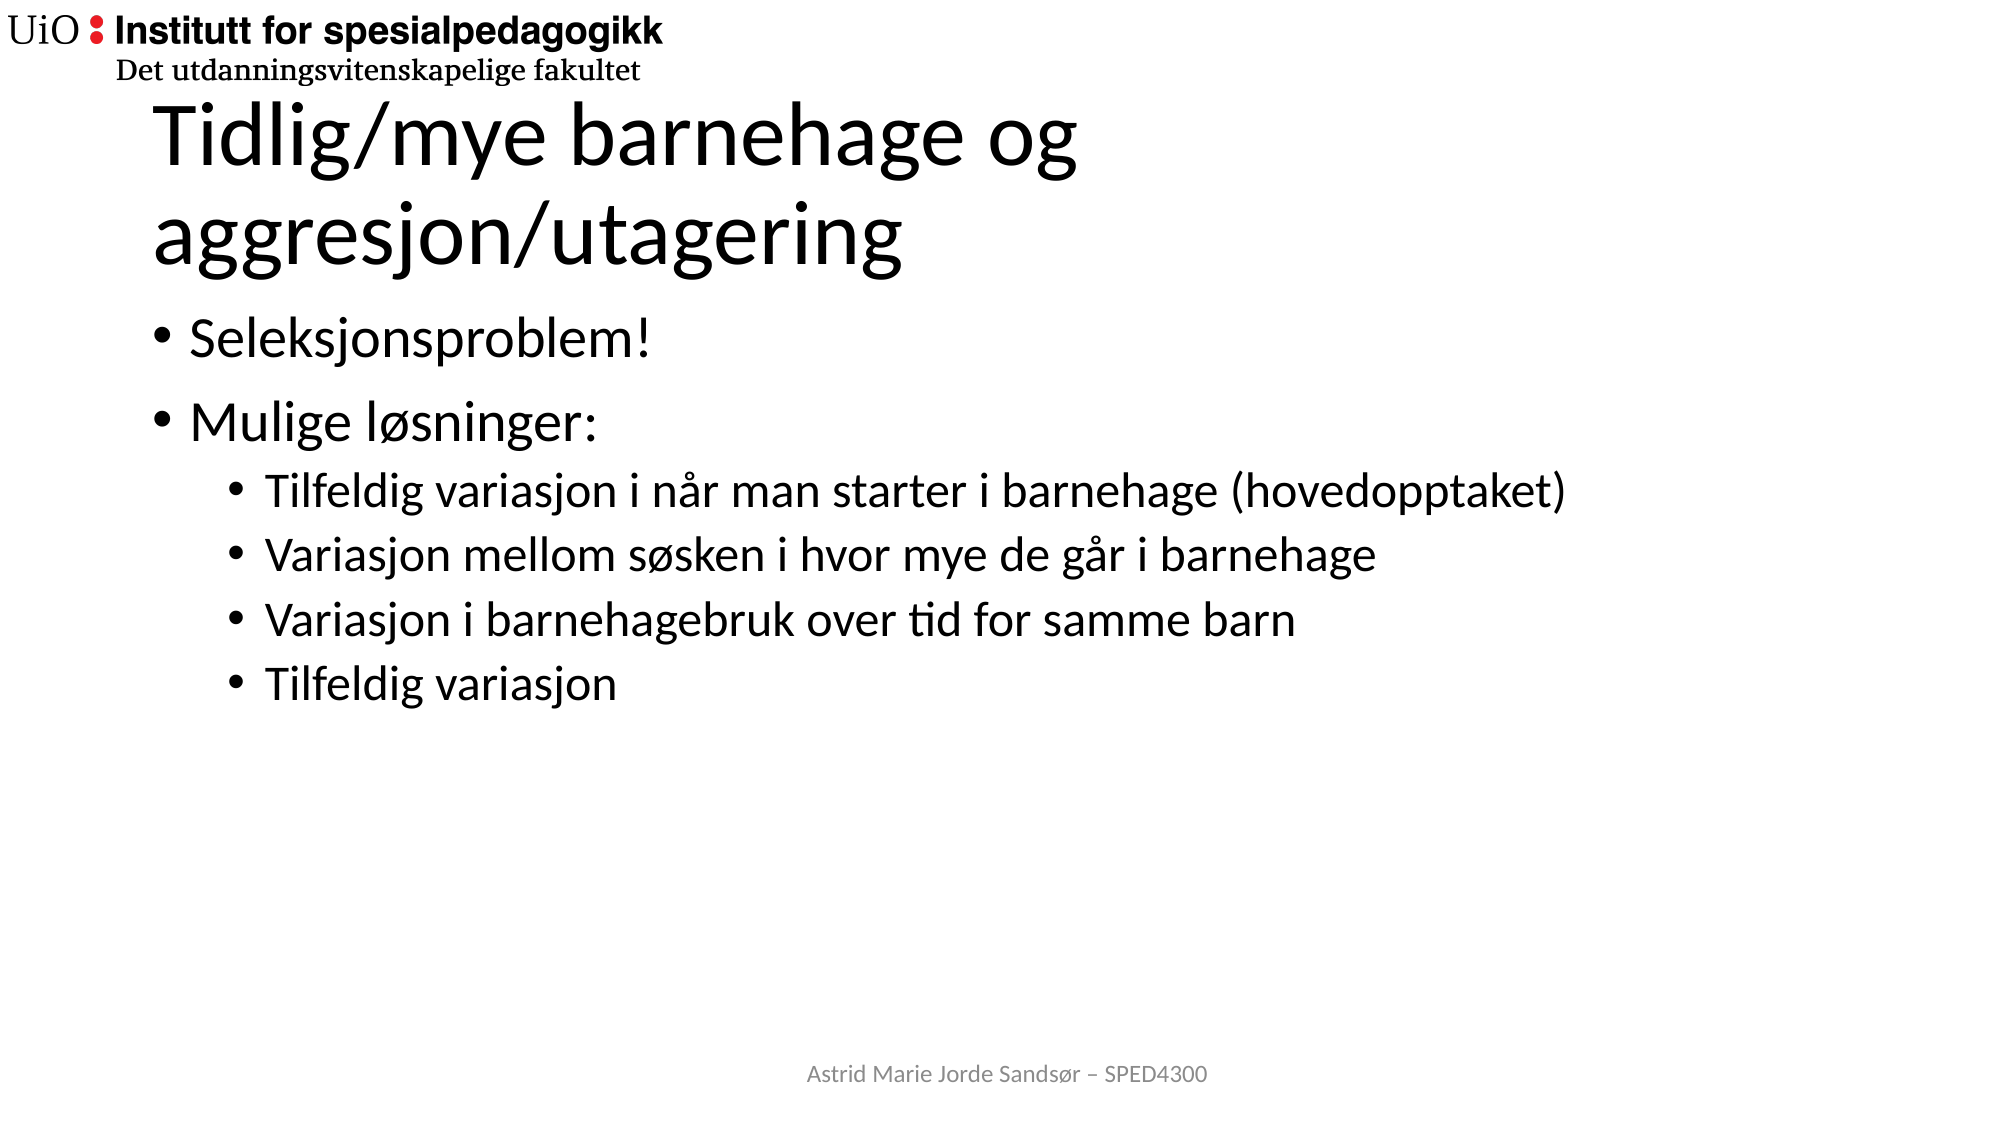

# Tidlig/mye barnehage og aggresjon/utagering
Seleksjonsproblem!
Mulige løsninger:
Tilfeldig variasjon i når man starter i barnehage (hovedopptaket)
Variasjon mellom søsken i hvor mye de går i barnehage
Variasjon i barnehagebruk over tid for samme barn
Tilfeldig variasjon

Astrid Marie Jorde Sandsør – SPED4300